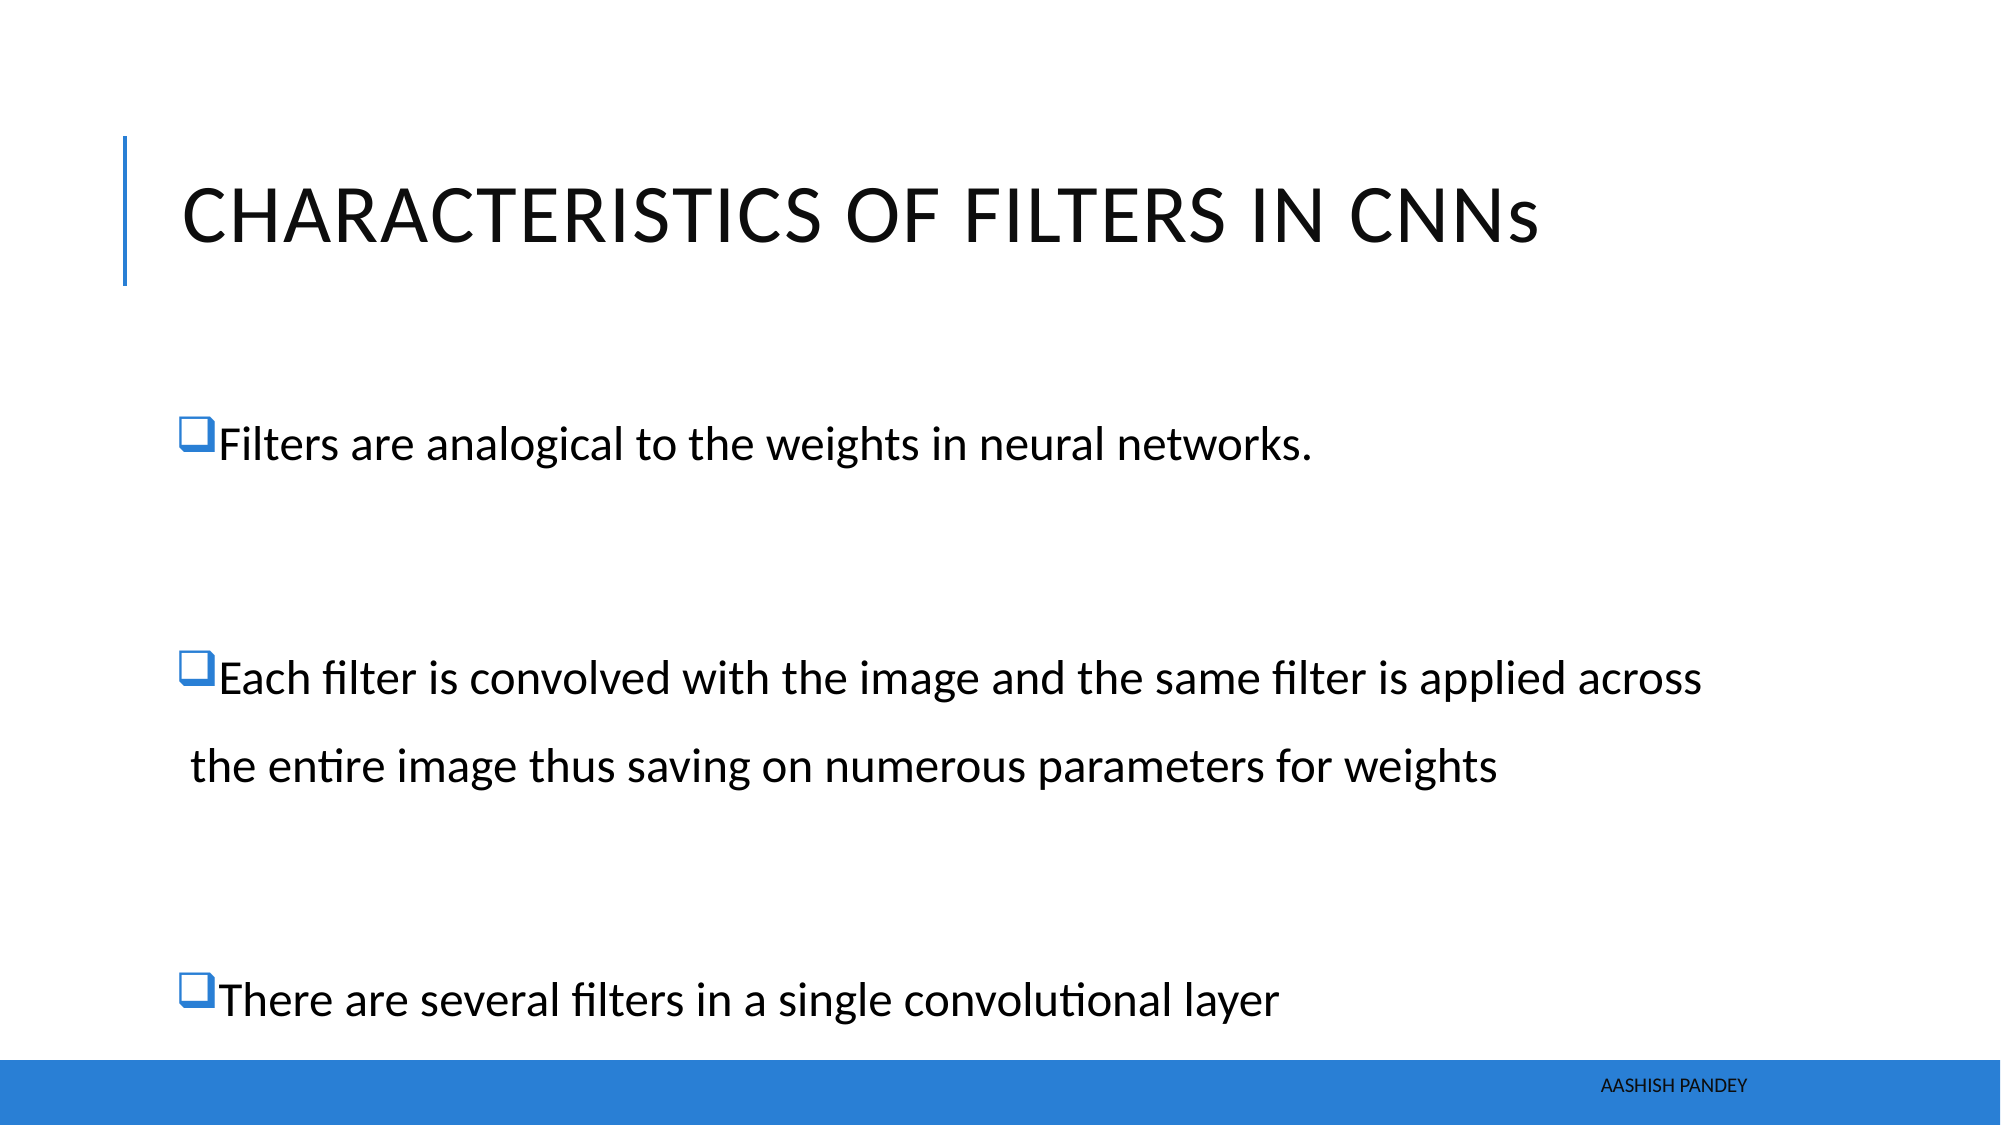

# CHARACTERISTICS OF FILTERS IN CNNs
Filters are analogical to the weights in neural networks.

Each filter is convolved with the image and the same filter is applied across the entire image thus saving on numerous parameters for weights

There are several filters in a single convolutional layer
Aashish Pandey